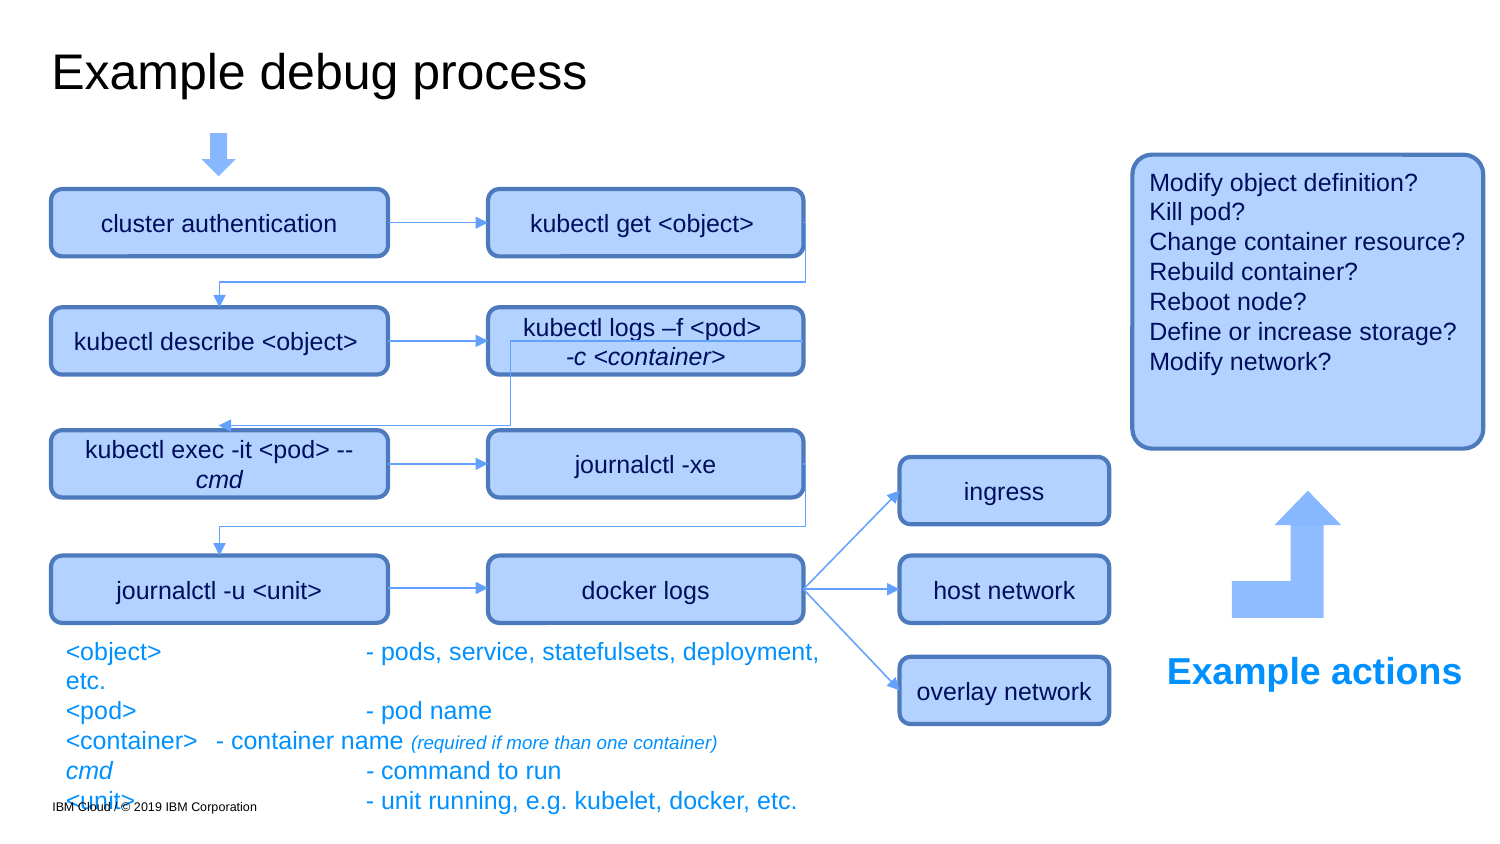

Example debug process

Modify object definition?
Kill pod?
Change container resource?
Rebuild container?
Reboot node?
Define or increase storage?
Modify network?

cluster authentication
kubectl get <object>
kubectl describe <object>
kubectl logs –f <pod>
-c <container>
kubectl exec -it <pod> -- cmd
journalctl -xe
ingress

journalctl -u <unit>
docker logs
host network
<object> 		- pods, service, statefulsets, deployment, etc.
<pod> 		- pod name
<container> 	- container name (required if more than one container)
cmd		- command to run
<unit>		- unit running, e.g. kubelet, docker, etc.
Example actions
overlay network
IBM Cloud / © 2019 IBM Corporation